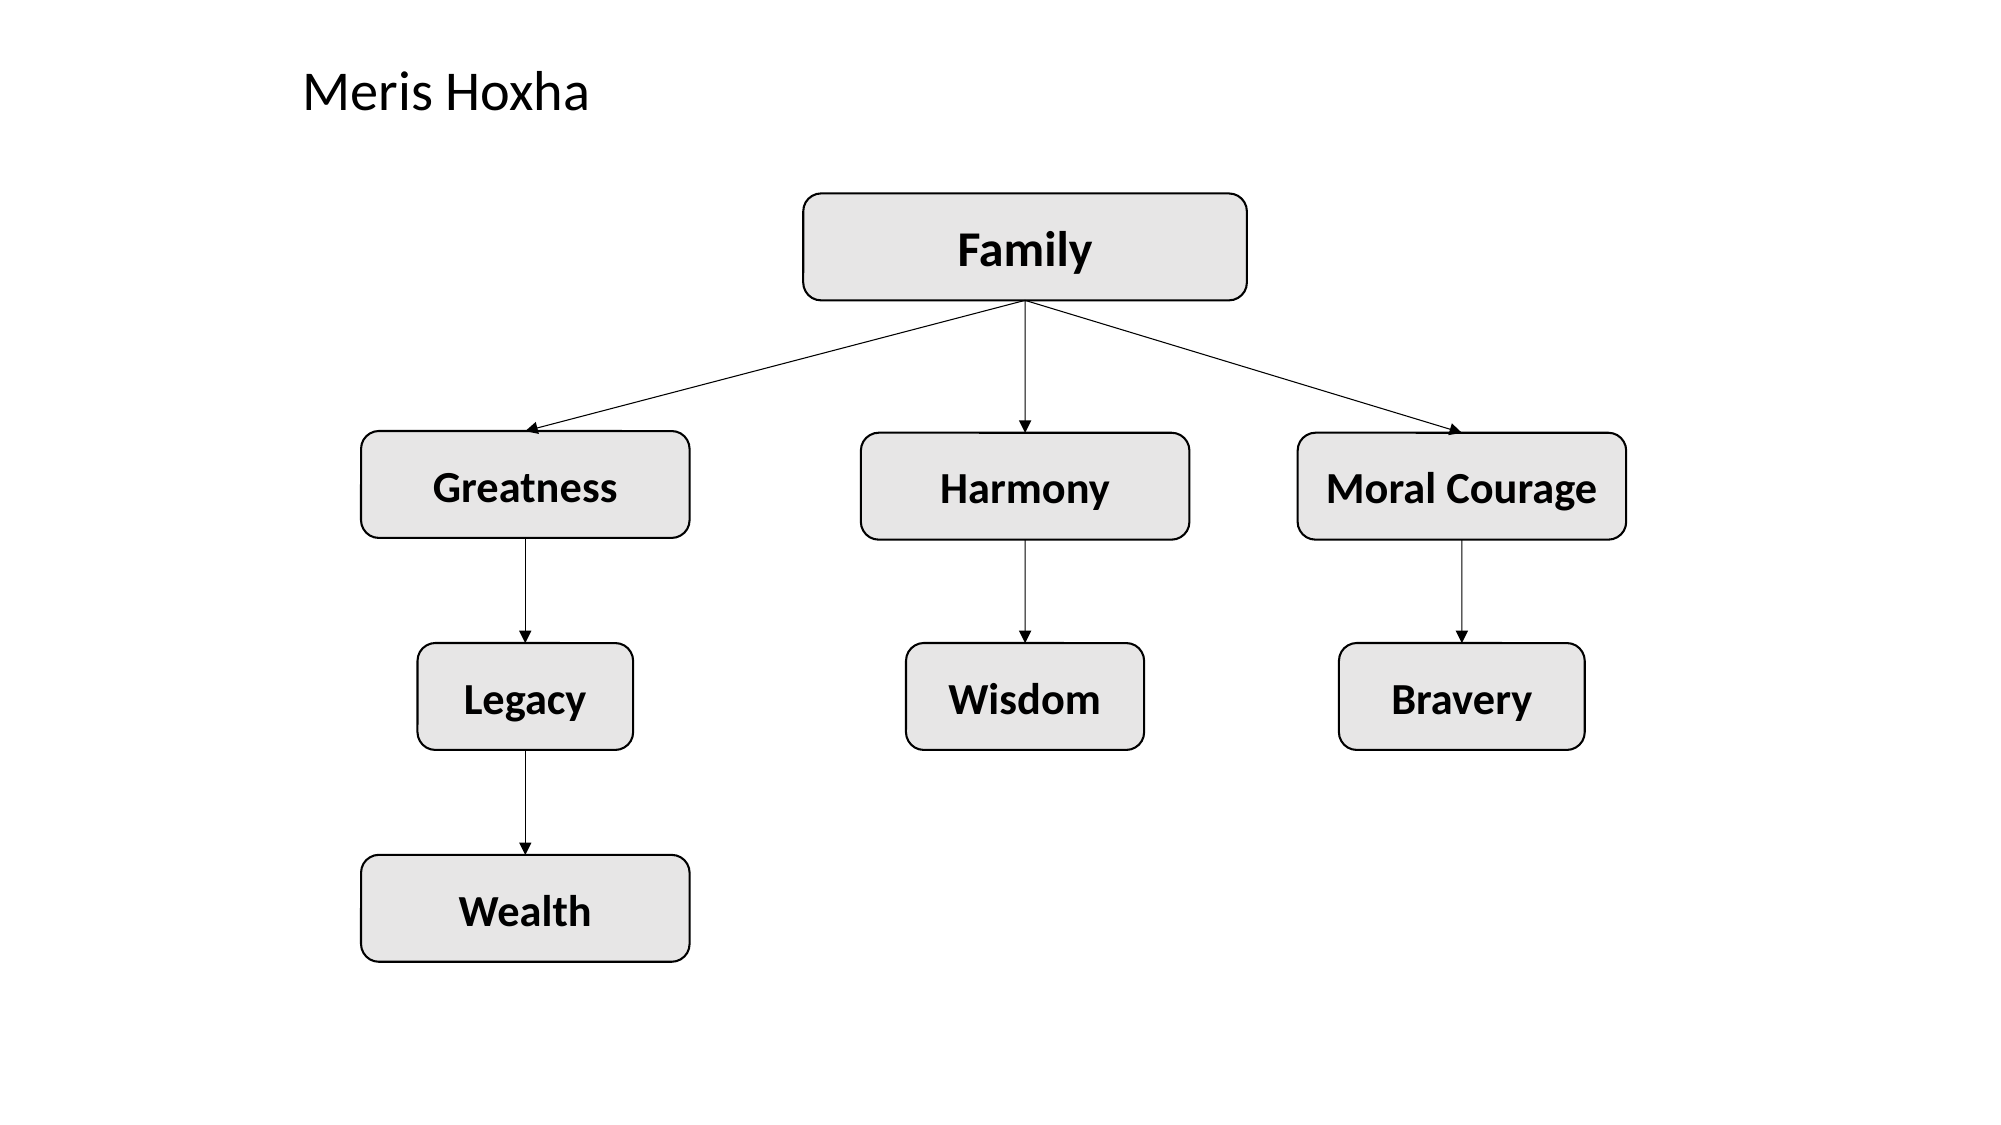

Meris Hoxha
Family
Greatness
Harmony
Moral Courage
Legacy
Wisdom
Bravery
Wealth